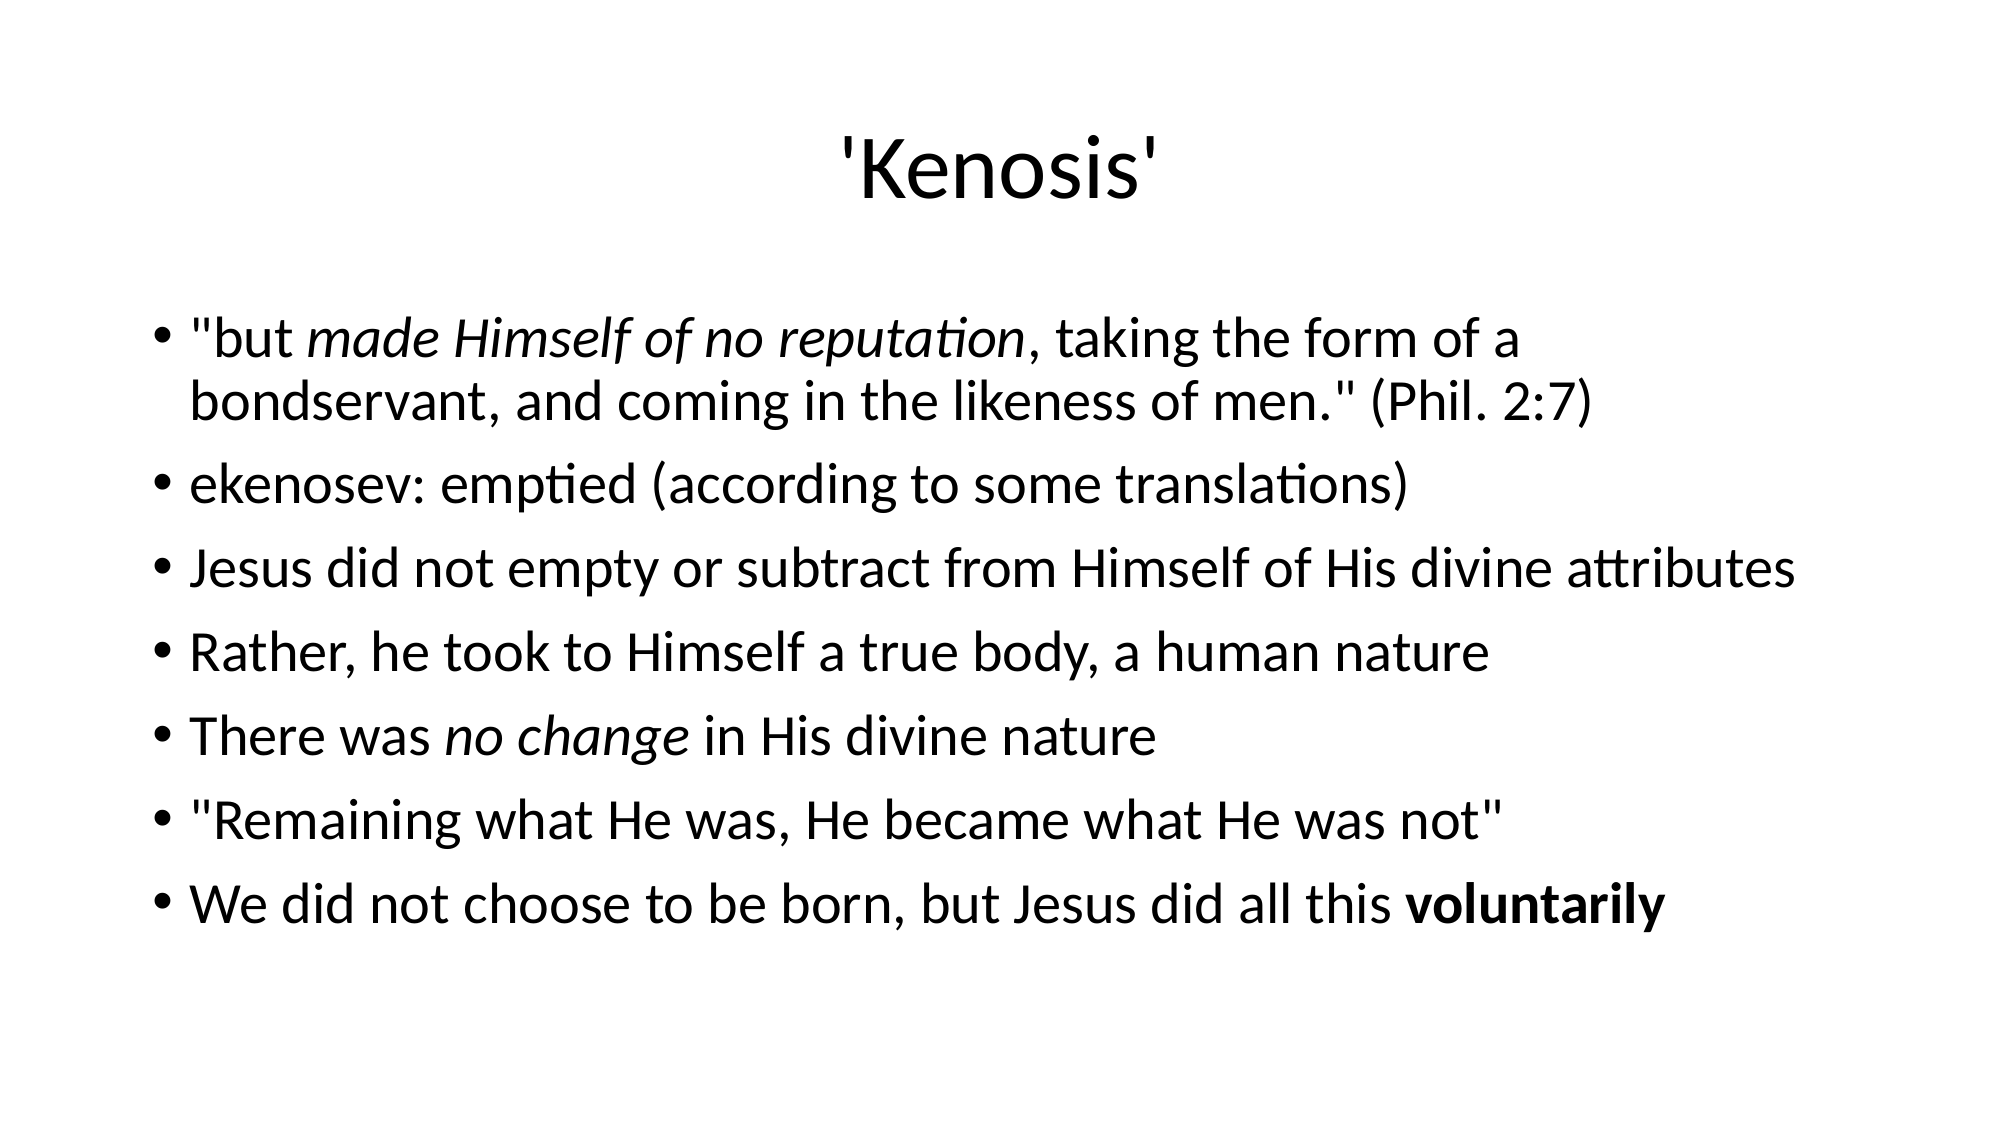

# 'Kenosis'
"but made Himself of no reputation, taking the form of a bondservant, and coming in the likeness of men." (Phil. 2:7)
ekenosev: emptied (according to some translations)
Jesus did not empty or subtract from Himself of His divine attributes
Rather, he took to Himself a true body, a human nature
There was no change in His divine nature
"Remaining what He was, He became what He was not"
We did not choose to be born, but Jesus did all this voluntarily